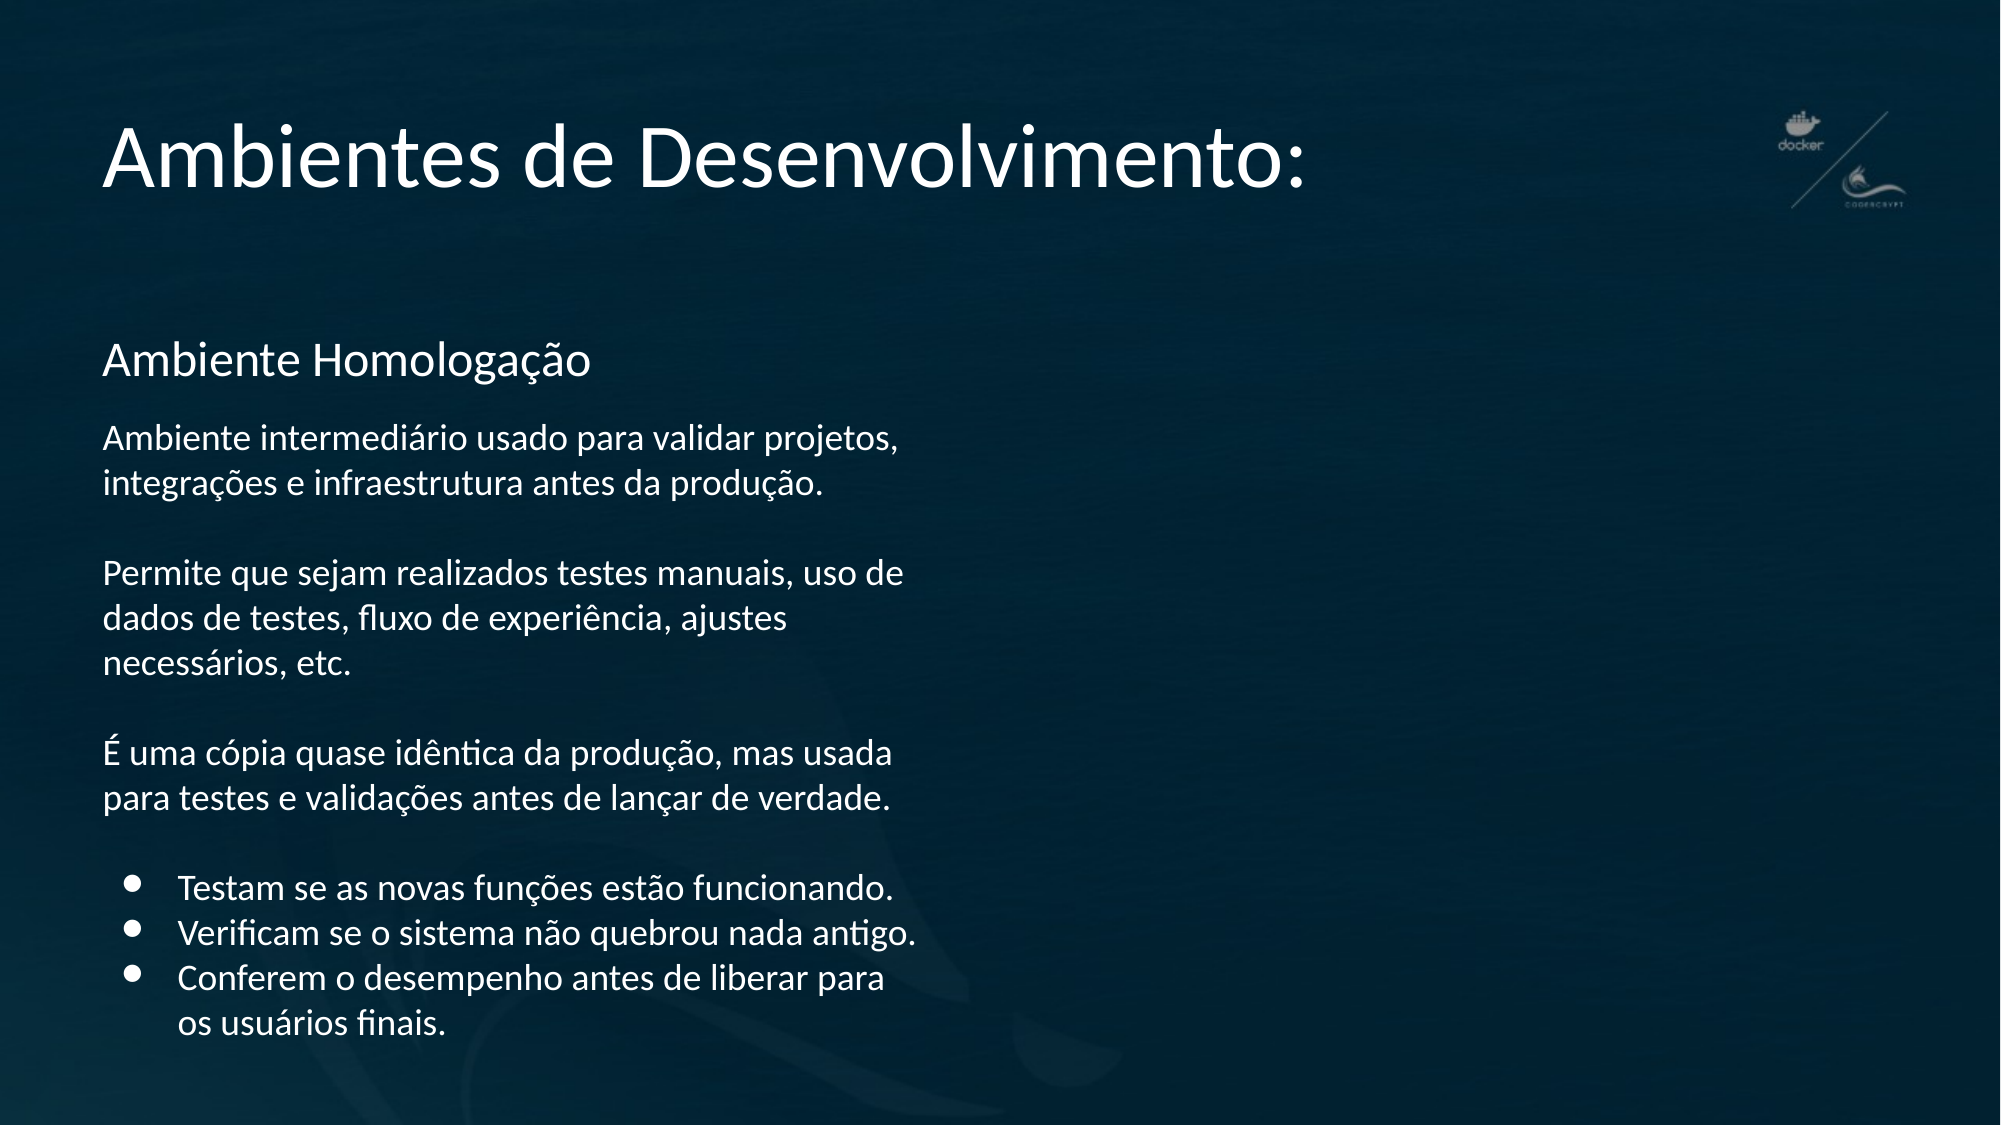

# Ambientes de Desenvolvimento:
Ambiente Homologação
Ambiente intermediário usado para validar projetos, integrações e infraestrutura antes da produção.

Permite que sejam realizados testes manuais, uso de dados de testes, fluxo de experiência, ajustes necessários, etc.

É uma cópia quase idêntica da produção, mas usada para testes e validações antes de lançar de verdade.

Testam se as novas funções estão funcionando.
Verificam se o sistema não quebrou nada antigo.
Conferem o desempenho antes de liberar para os usuários finais.